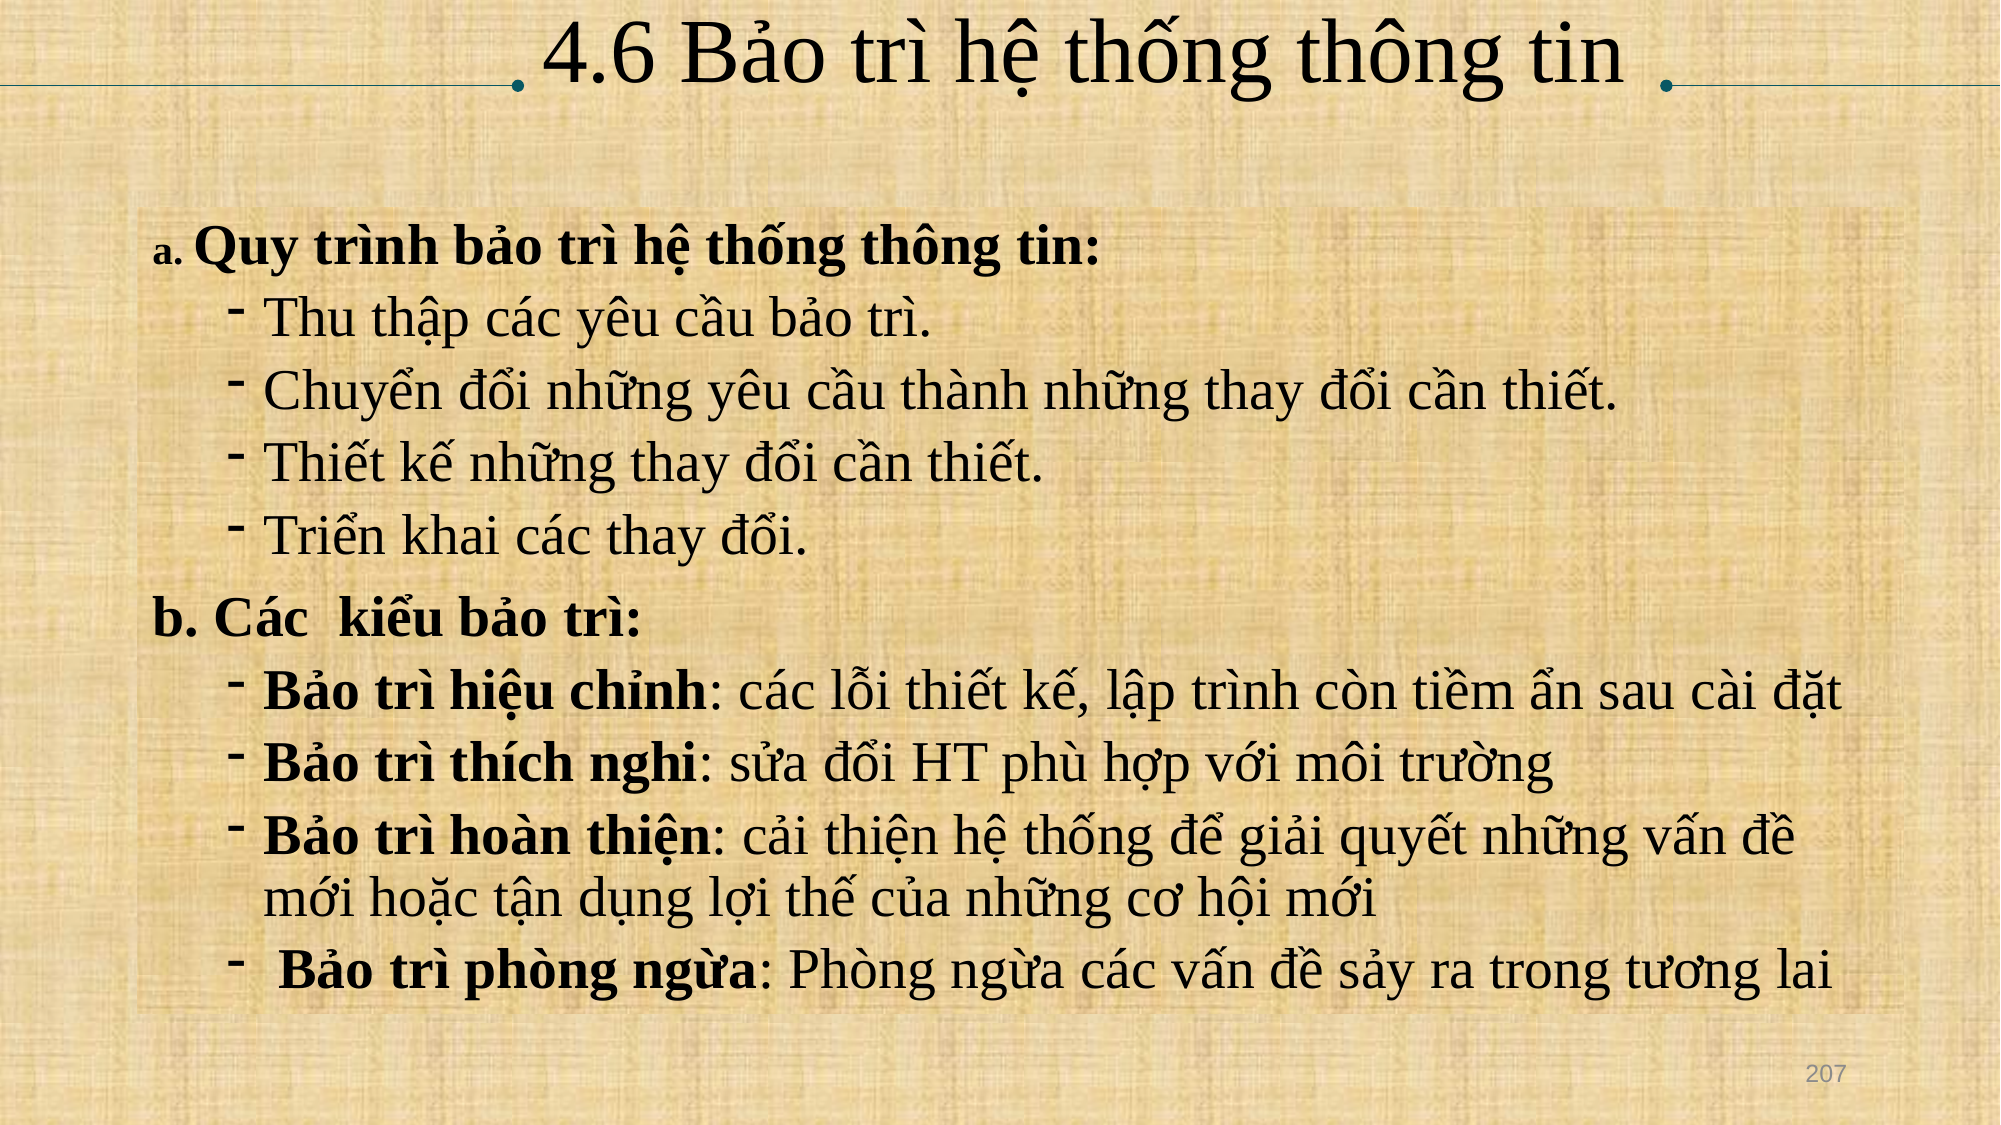

# 4.6 Bảo trì hệ thống thông tin
a. Quy trình bảo trì hệ thống thông tin:
Thu thập các yêu cầu bảo trì.
Chuyển đổi những yêu cầu thành những thay đổi cần thiết.
Thiết kế những thay đổi cần thiết.
Triển khai các thay đổi.
b. Các  kiểu bảo trì:
Bảo trì hiệu chỉnh: các lỗi thiết kế, lập trình còn tiềm ẩn sau cài đặt
Bảo trì thích nghi: sửa đổi HT phù hợp với môi trường
Bảo trì hoàn thiện: cải thiện hệ thống để giải quyết những vấn đề mới hoặc tận dụng lợi thế của những cơ hội mới
 Bảo trì phòng ngừa: Phòng ngừa các vấn đề sảy ra trong tương lai

207